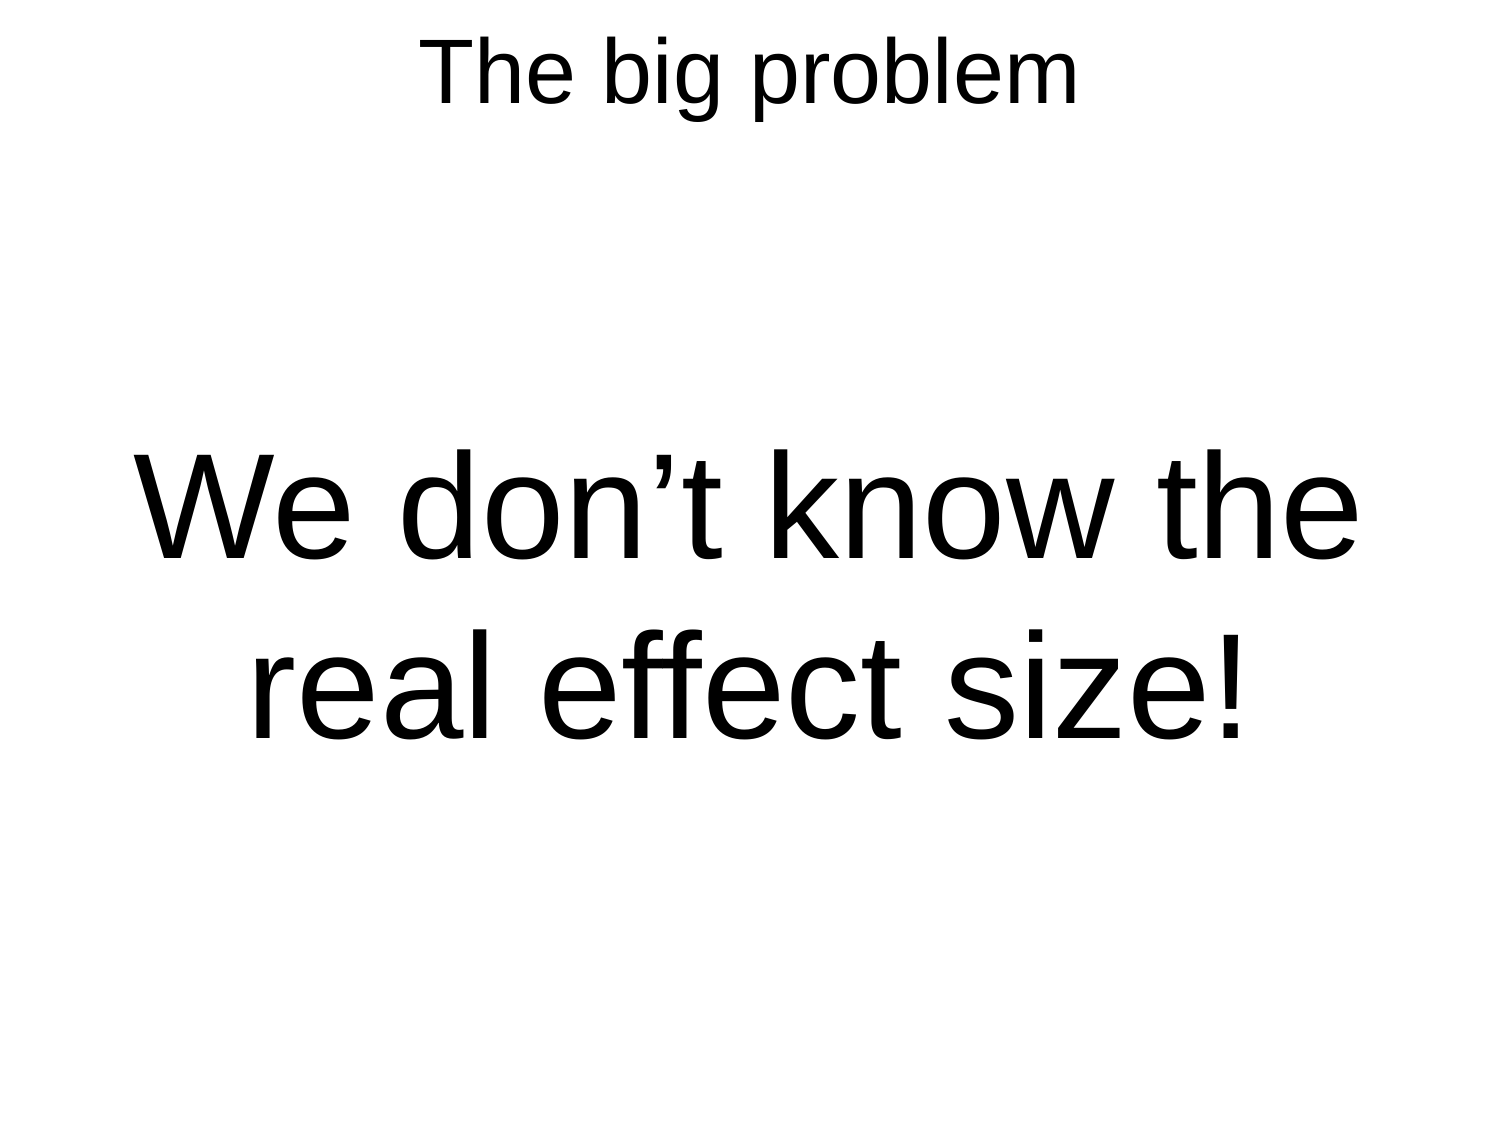

# The big problem
We don’t know the real effect size!